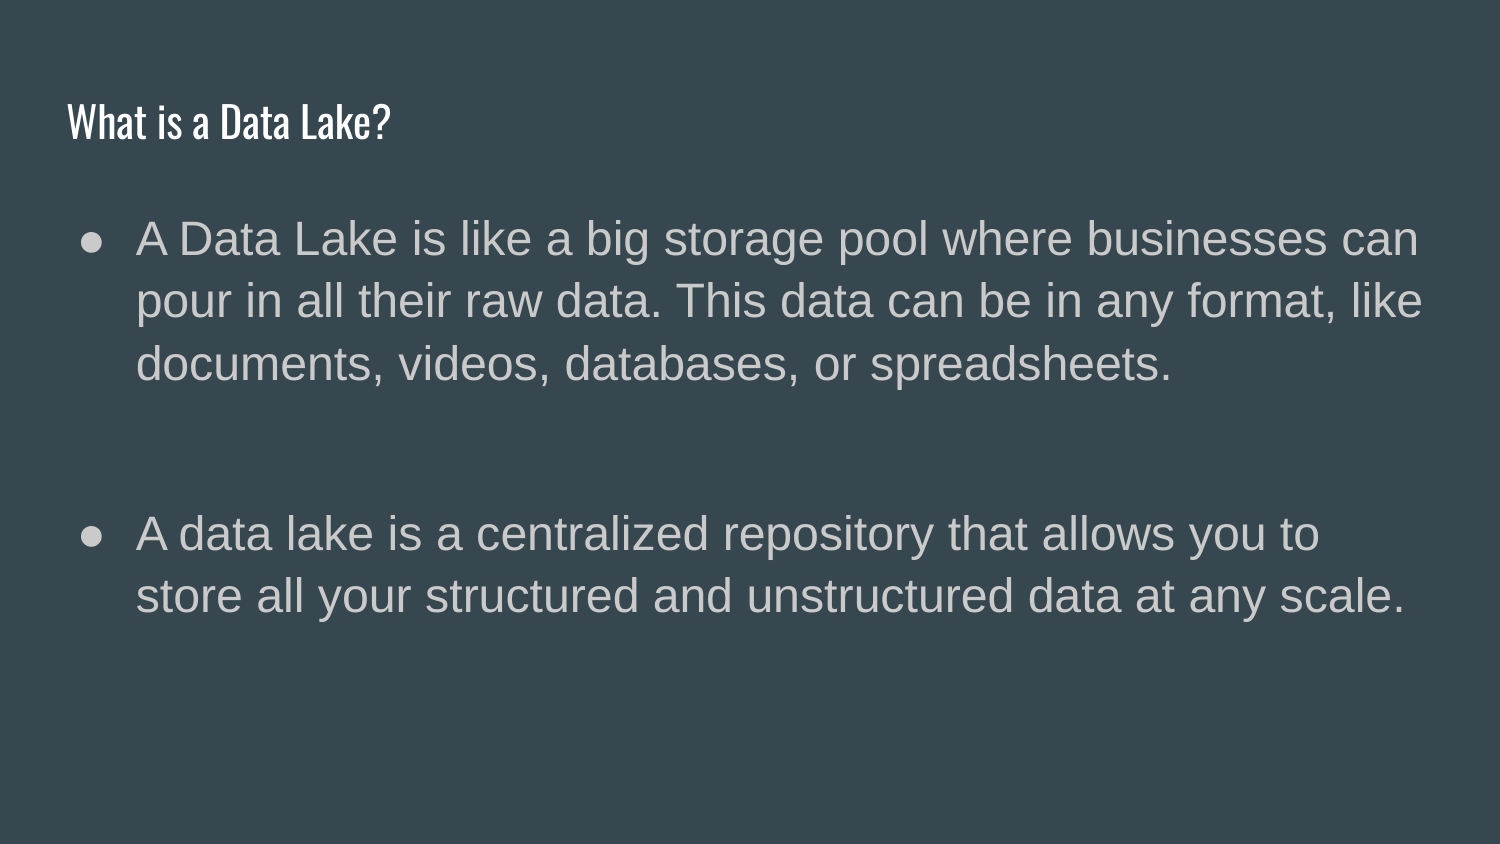

# What is a Data Lake?
A Data Lake is like a big storage pool where businesses can pour in all their raw data. This data can be in any format, like documents, videos, databases, or spreadsheets.

A data lake is a centralized repository that allows you to store all your structured and unstructured data at any scale.